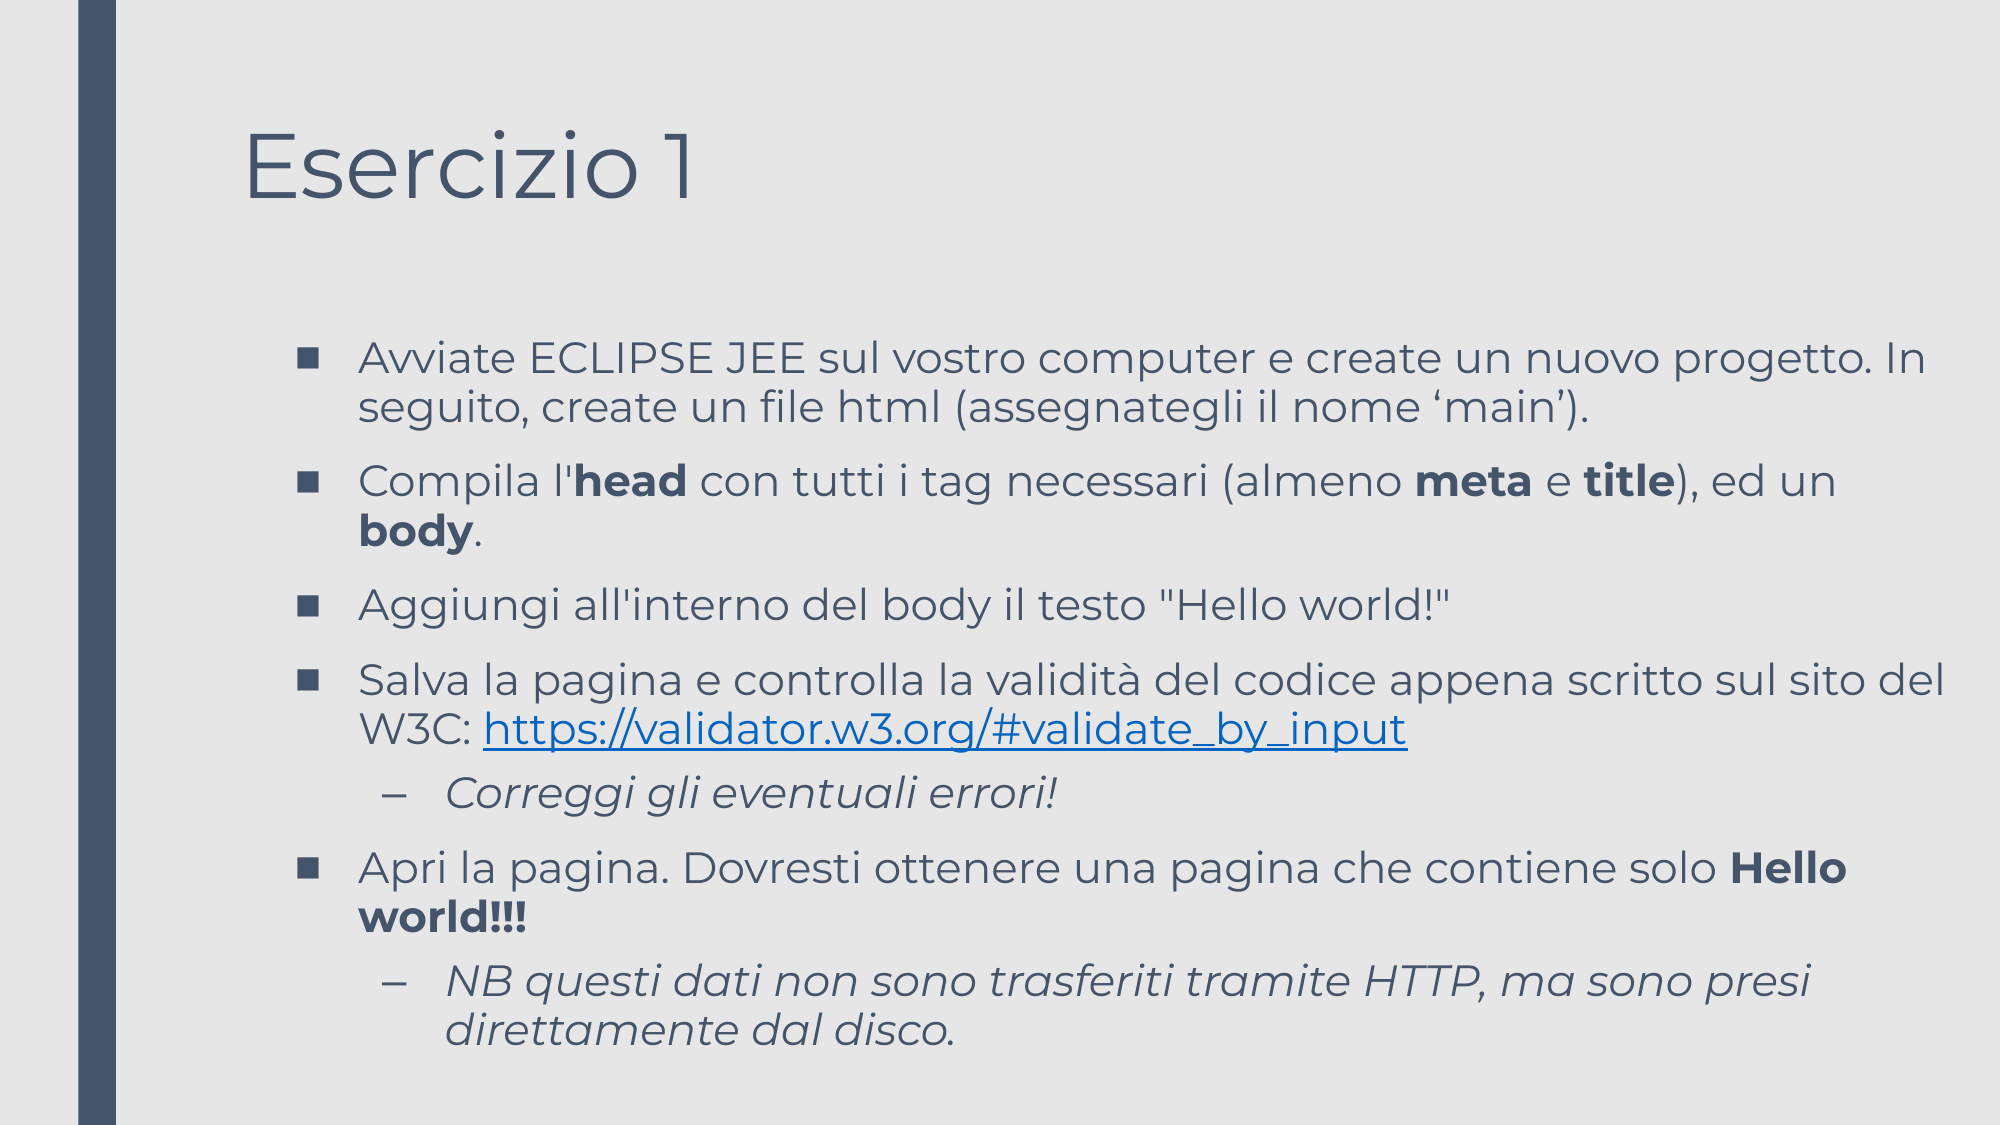

# Esercizio 1
Avviate ECLIPSE JEE sul vostro computer e create un nuovo progetto. In seguito, create un file html (assegnategli il nome ‘main’).
Compila l'head con tutti i tag necessari (almeno meta e title), ed un body.
Aggiungi all'interno del body il testo "Hello world!"
Salva la pagina e controlla la validità del codice appena scritto sul sito del W3C: https://validator.w3.org/#validate_by_input
Correggi gli eventuali errori!
Apri la pagina. Dovresti ottenere una pagina che contiene solo Hello world!!!
NB questi dati non sono trasferiti tramite HTTP, ma sono presi direttamente dal disco.